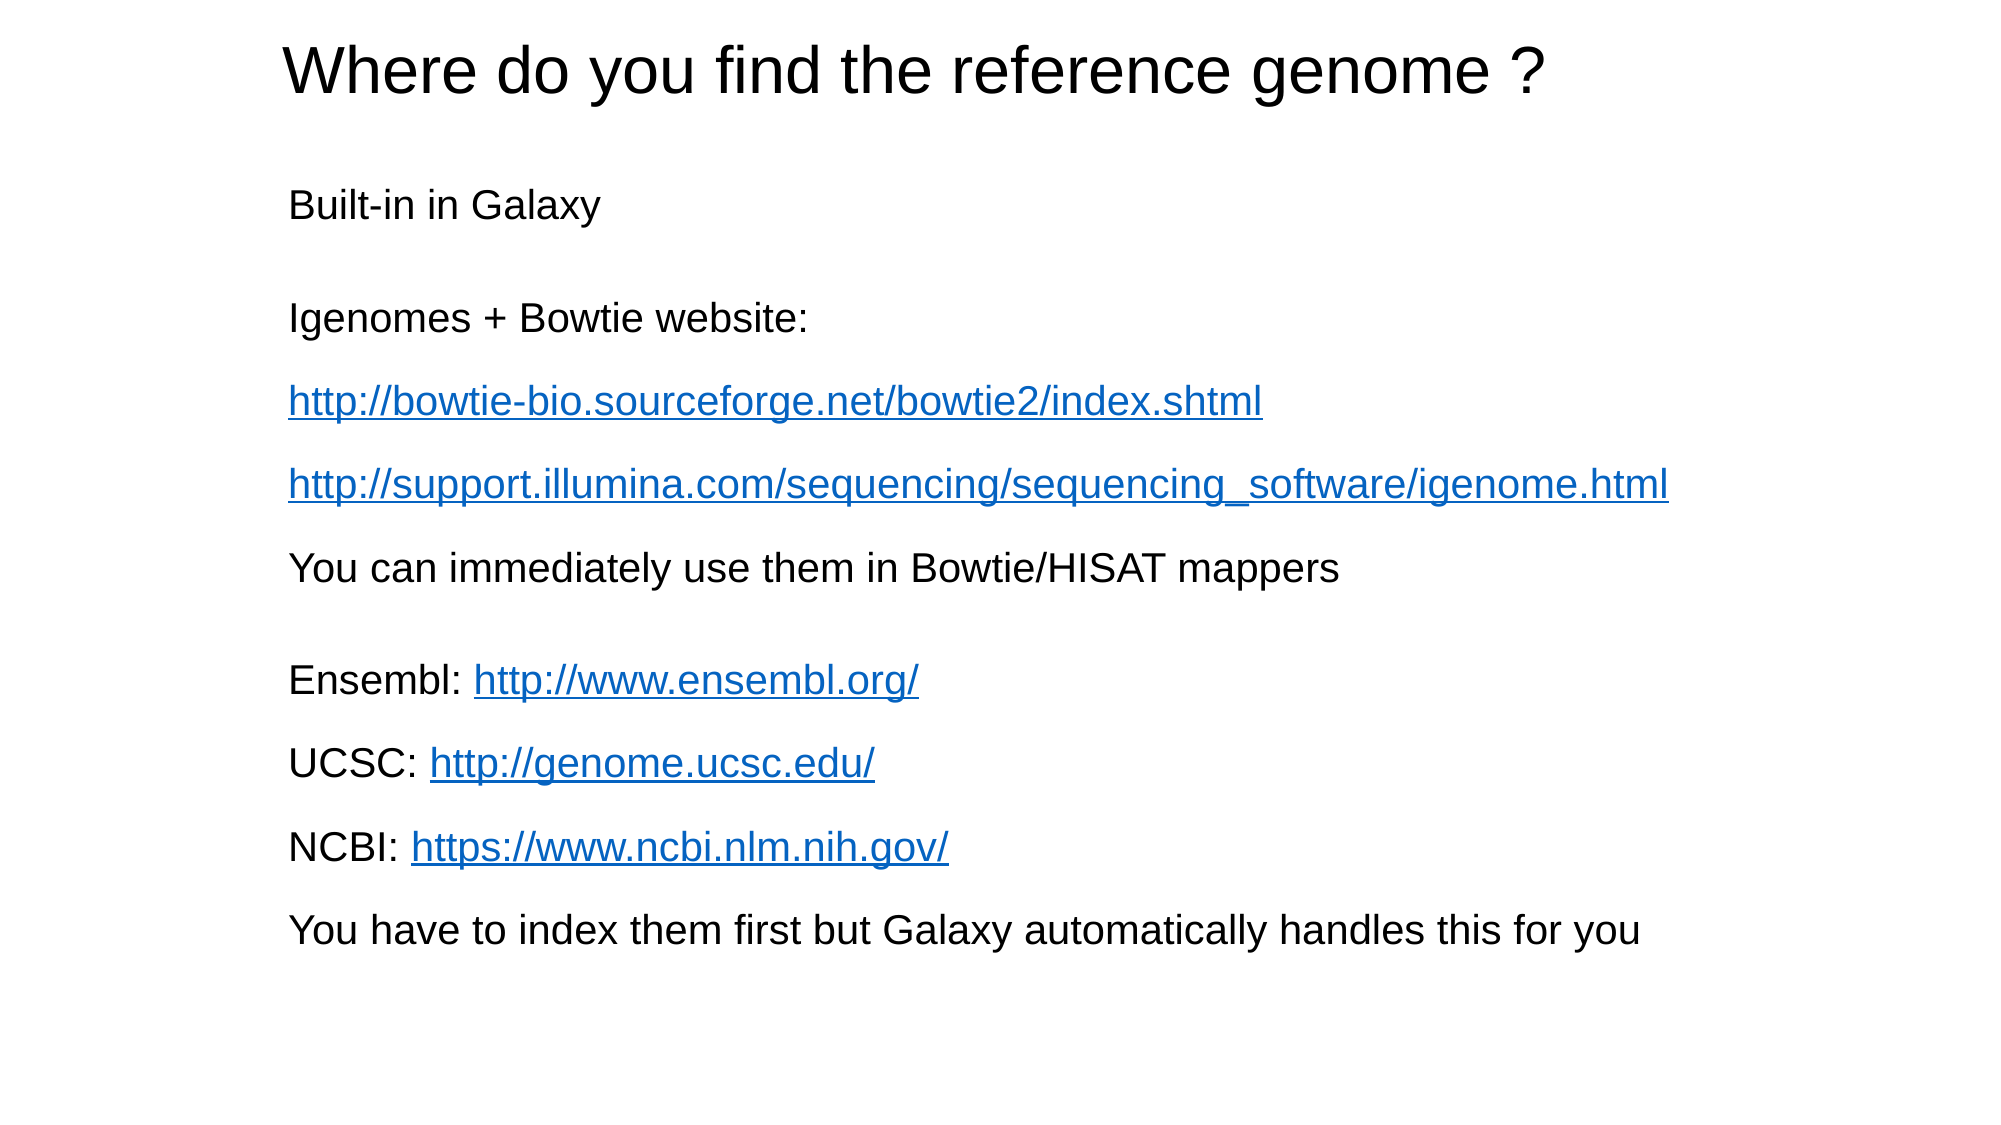

Where do you find the reference genome ?
Built-in in Galaxy

Igenomes + Bowtie website:
http://bowtie-bio.sourceforge.net/bowtie2/index.shtml
http://support.illumina.com/sequencing/sequencing_software/igenome.html
You can immediately use them in Bowtie/HISAT mappers

Ensembl: http://www.ensembl.org/
UCSC: http://genome.ucsc.edu/
NCBI: https://www.ncbi.nlm.nih.gov/
You have to index them first but Galaxy automatically handles this for you